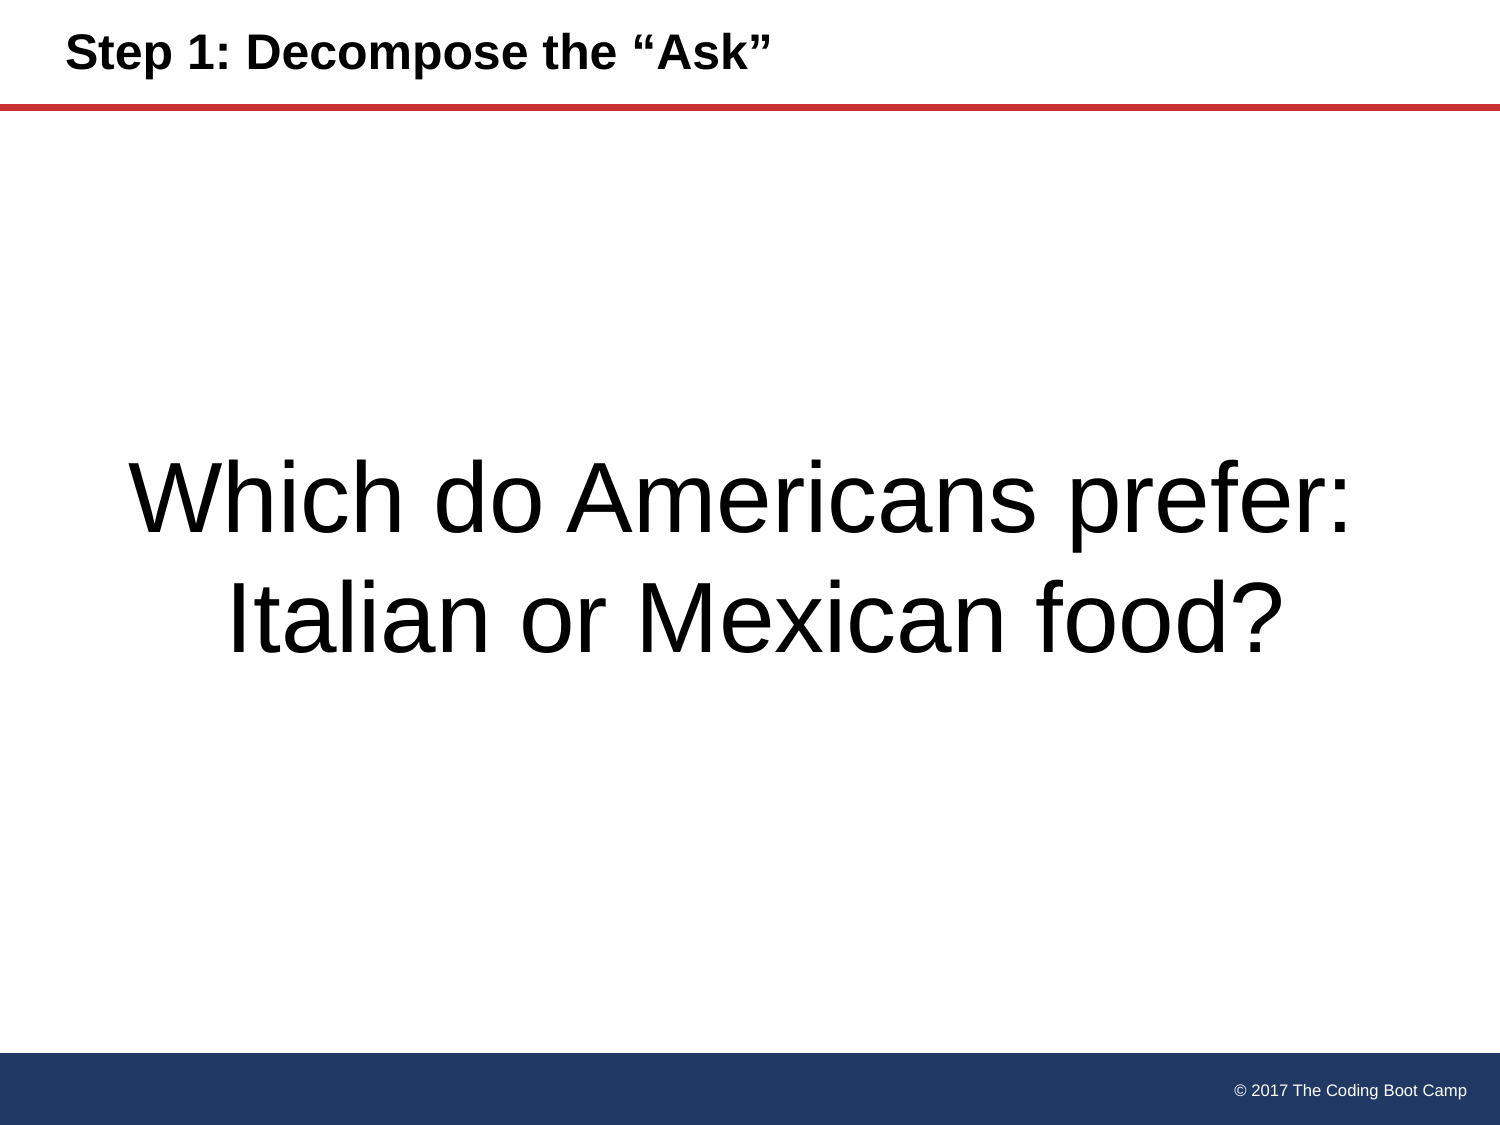

# Step 1: Decompose the “Ask”
Which do Americans prefer:
Italian or Mexican food?